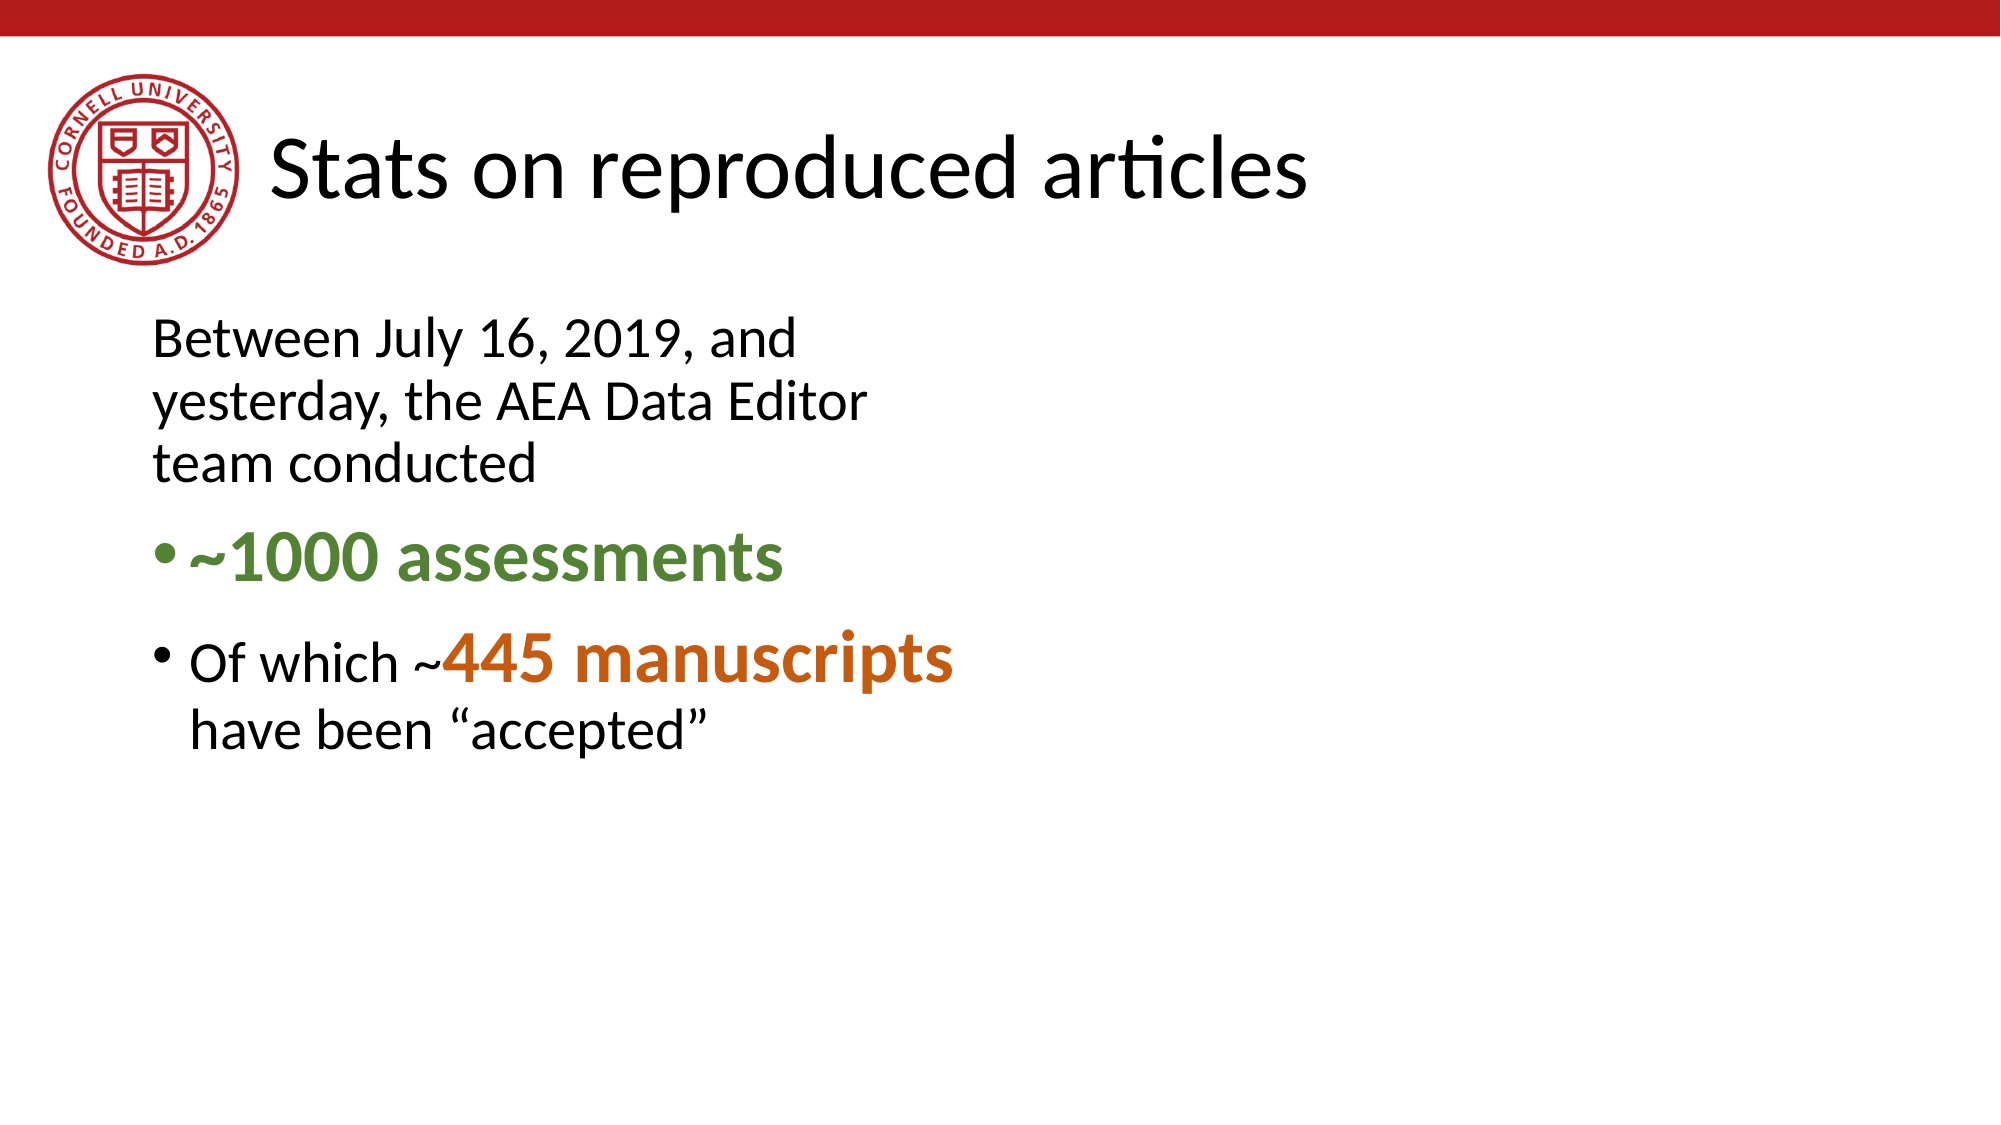

# Stats on reproduced articles
Between July 16, 2019, and yesterday, the AEA Data Editor team conducted
~1000 assessments
Of which ~445 manuscripts have been “accepted”